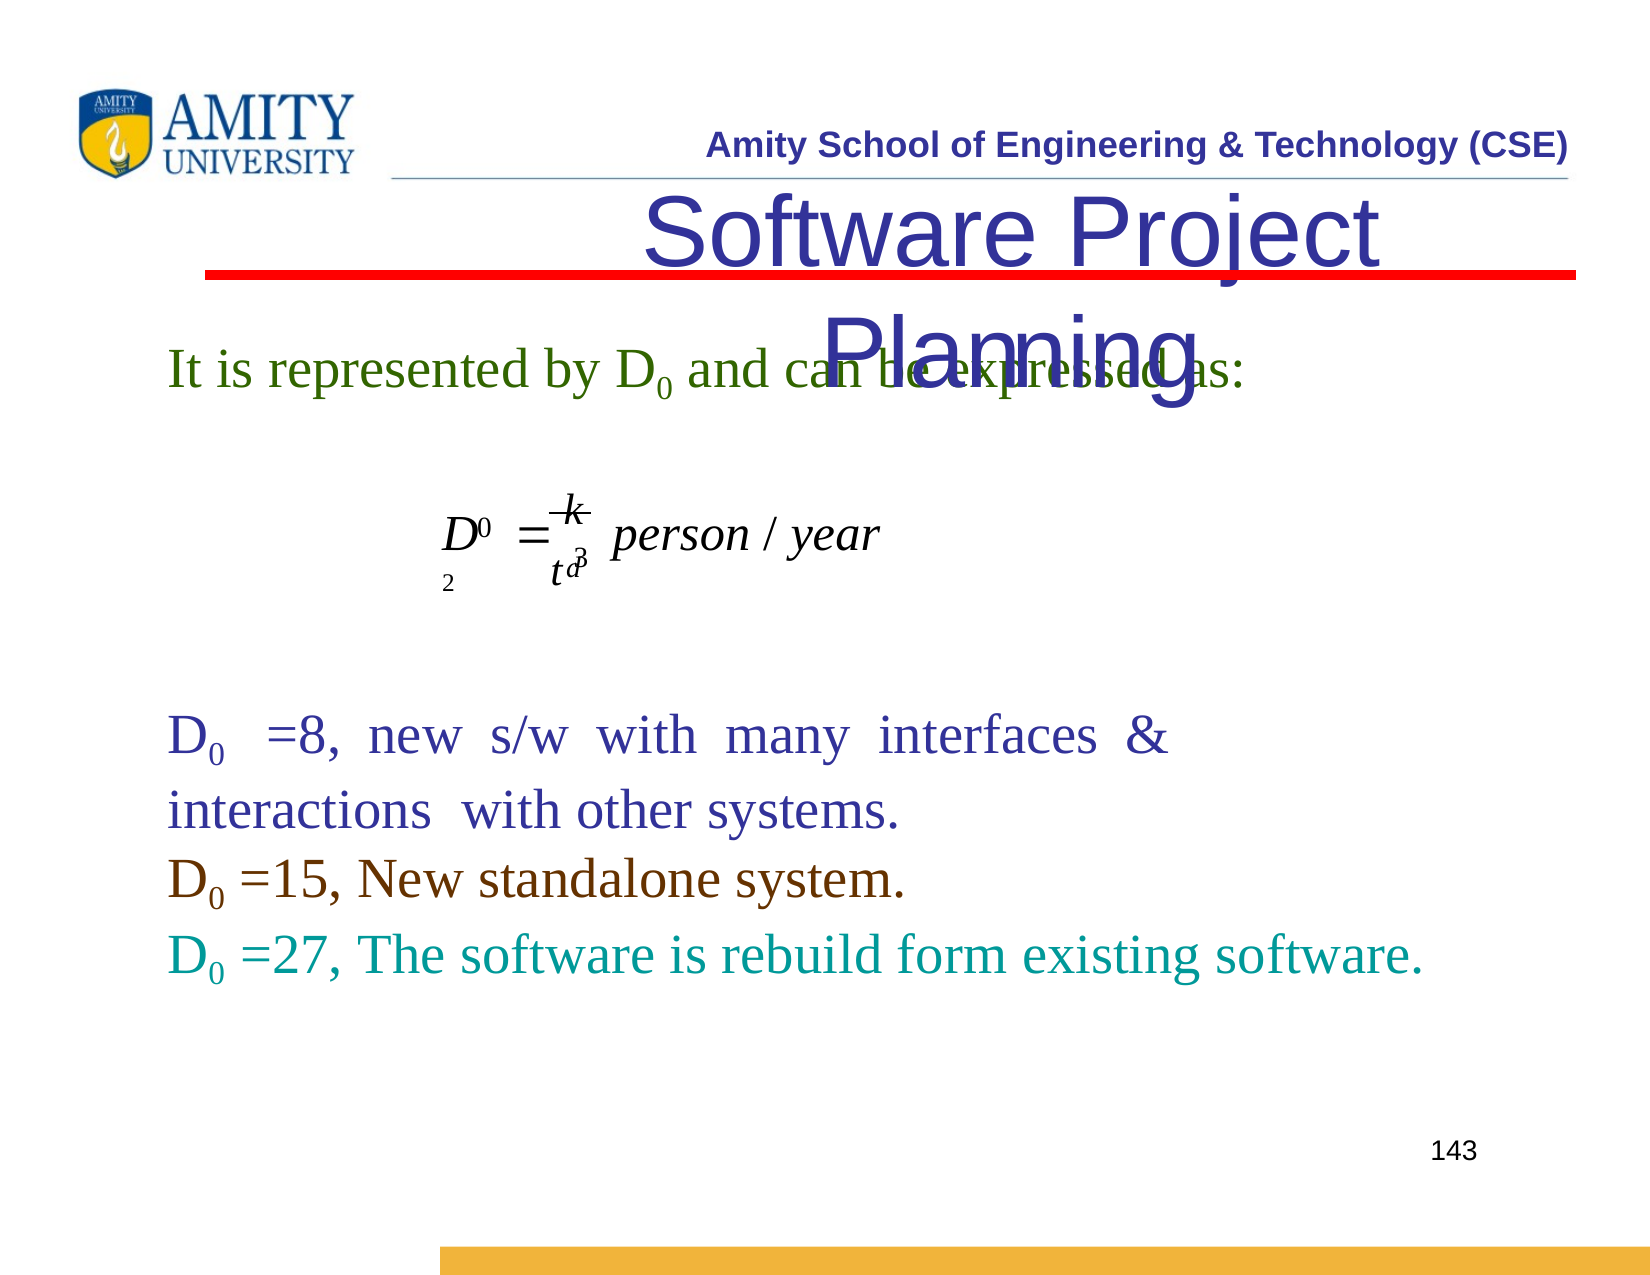

# Software Project Planning

It is represented by D0 and can be expressed as:
D	=	k	person / year 2
t 3
0

d
D0	=8,	new	s/w	with	many	interfaces	&	interactions  with other systems.
D0 =15, New standalone system.
D0 =27, The software is rebuild form existing software.
143
Software Engineering (3rd ed.), By K.K Aggarwal & Yogesh Singh, Copyright © New Age International Publishers, 2007